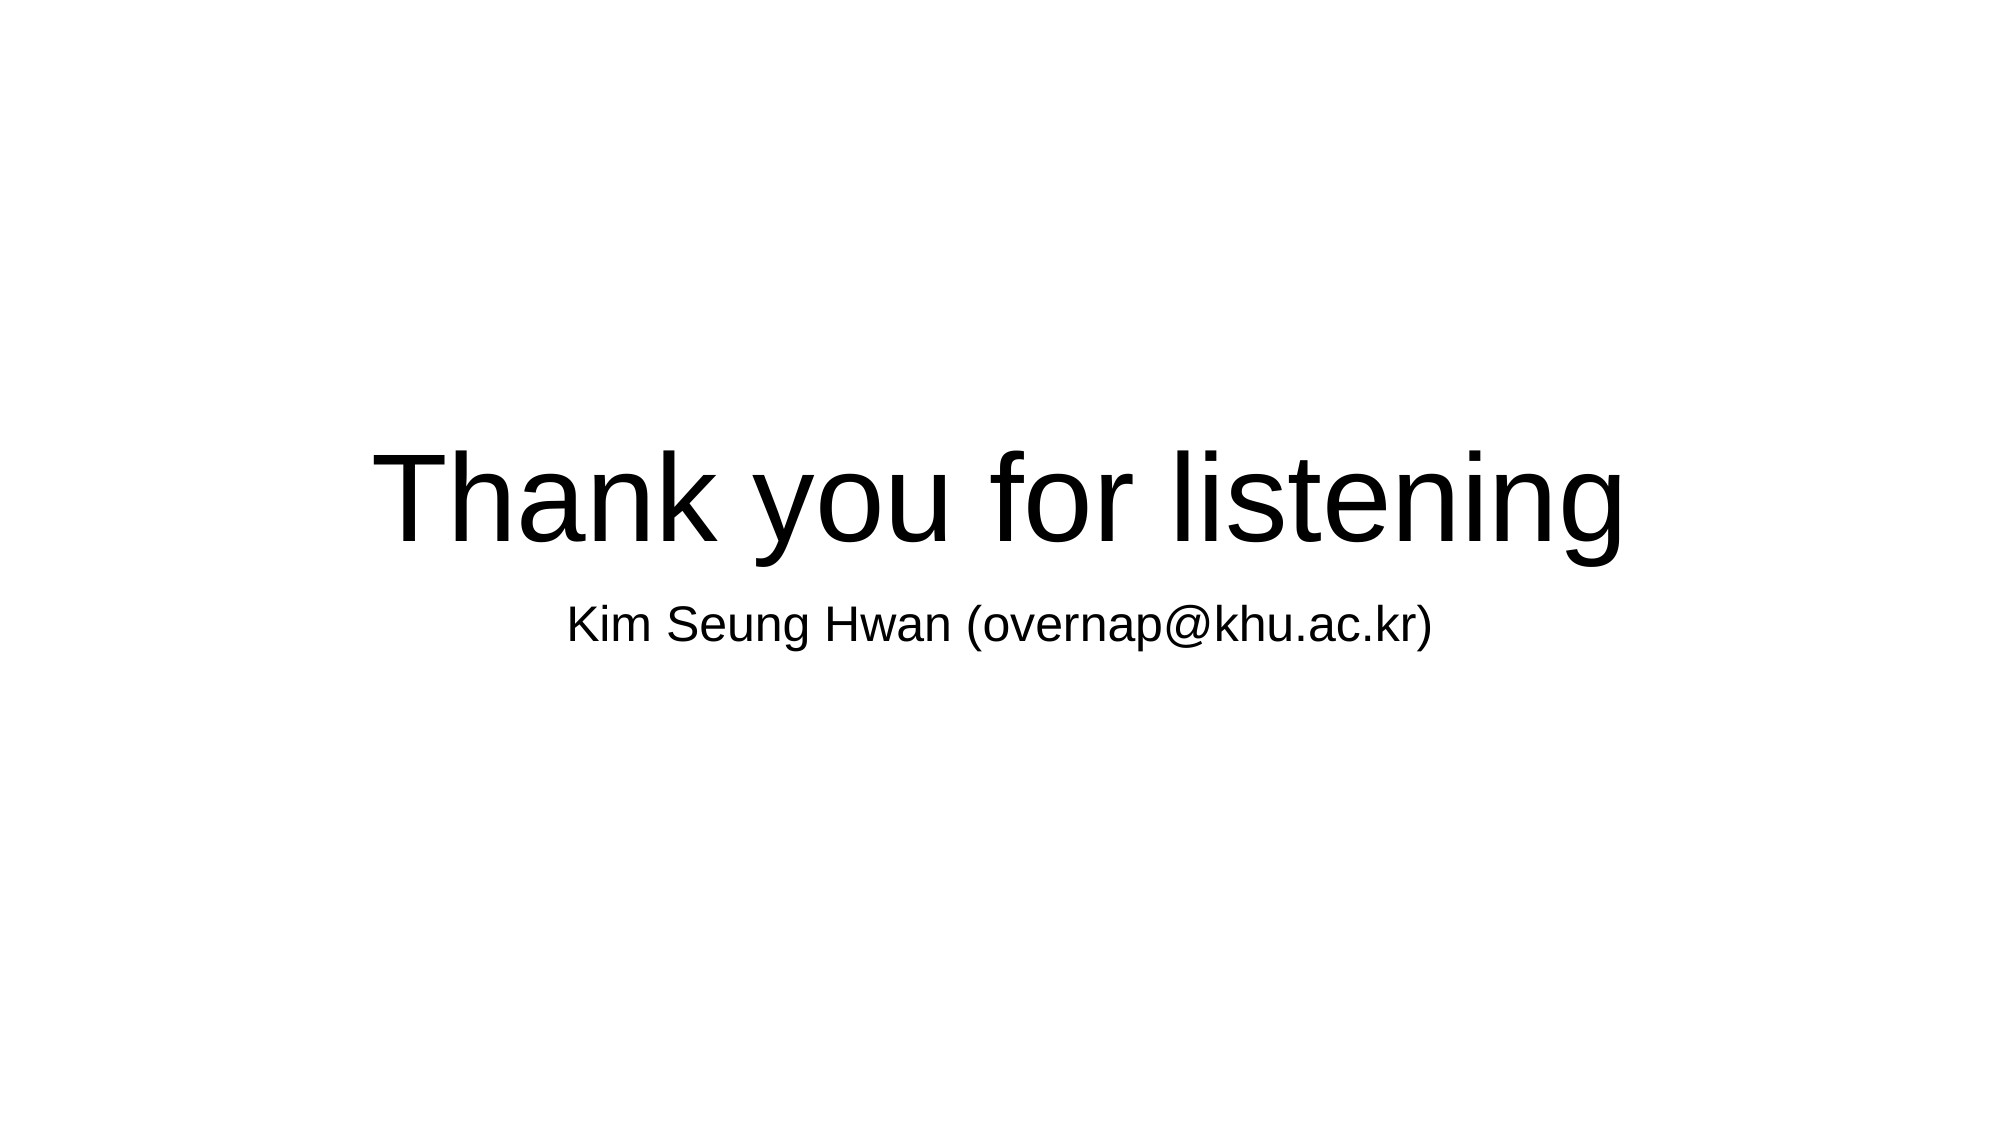

# Thank you for listening
Kim Seung Hwan (overnap@khu.ac.kr)